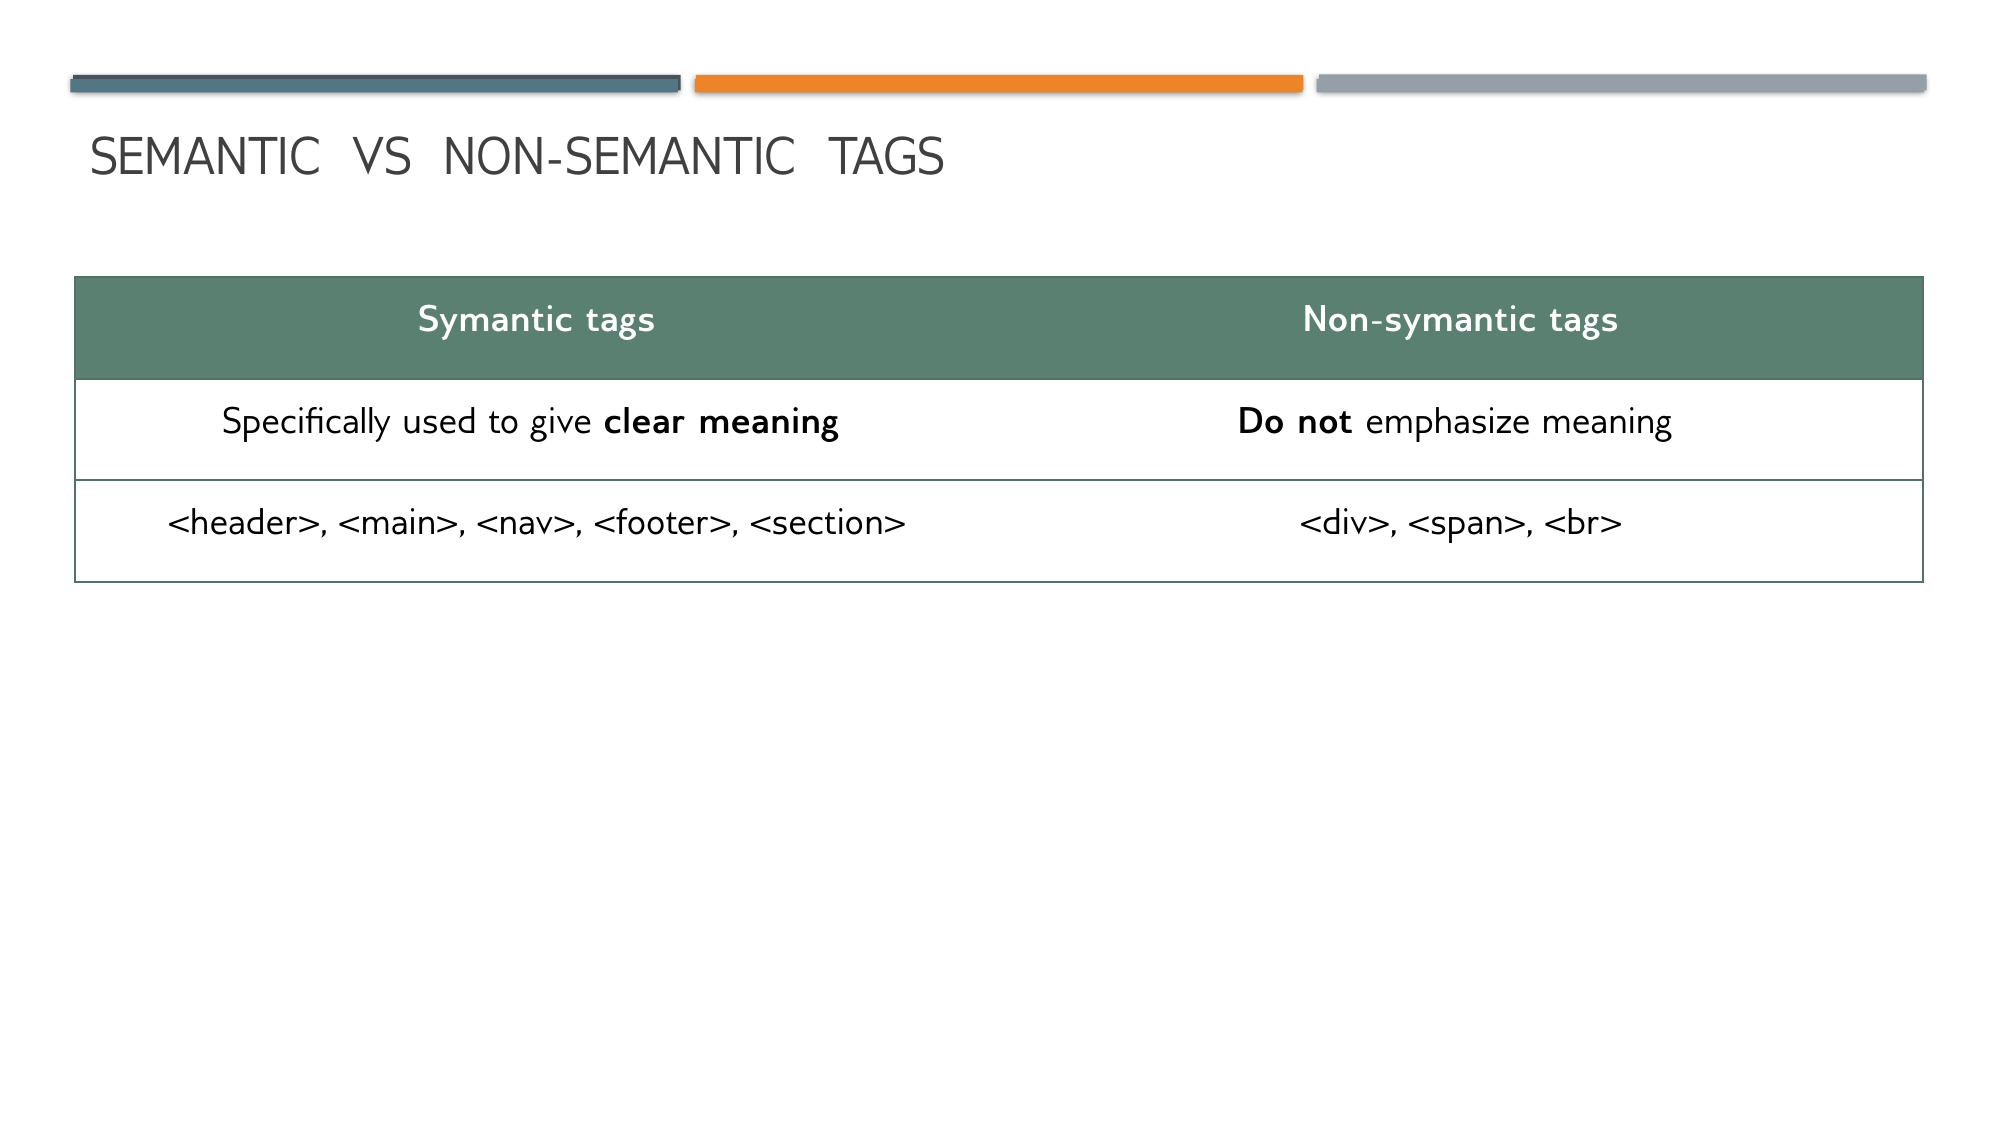

# Semantic  vs  non-semantic  tags
| Symantic tags | Non-symantic tags |
| --- | --- |
| Specifically used to give clear meaning | Do not emphasize meaning |
| <header>, <main>, <nav>, <footer>, <section> | <div>, <span>, <br> |